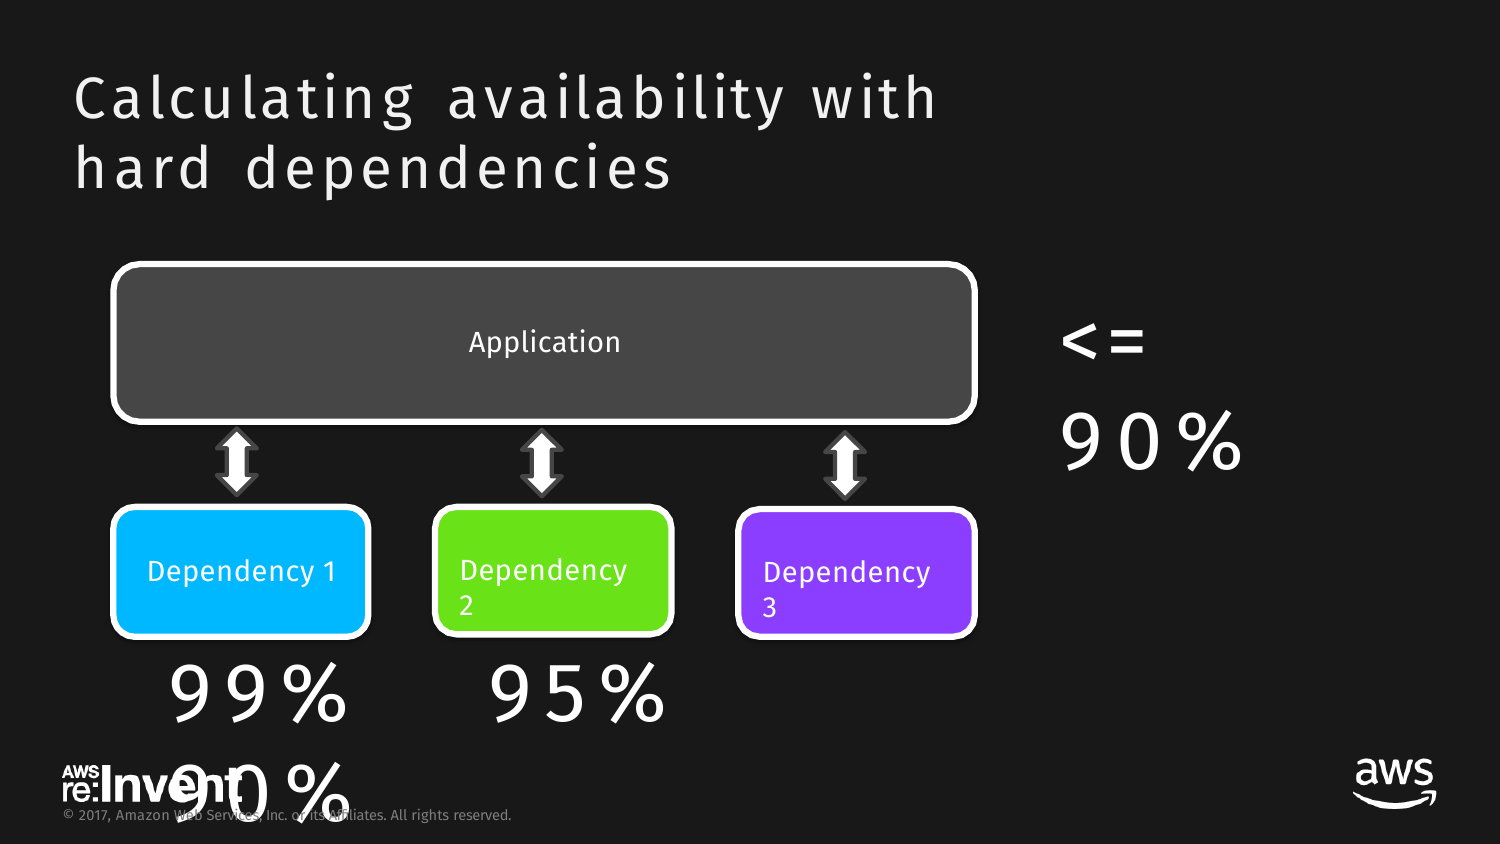

# Calculating	availability	with	hard  dependencies

<= 90%
Application

Dependency 2
Dependency 1
Dependency 3
99%	95%	90%
© 2017, Amazon Web Services, Inc. or its Affiliates. All rights reserved.